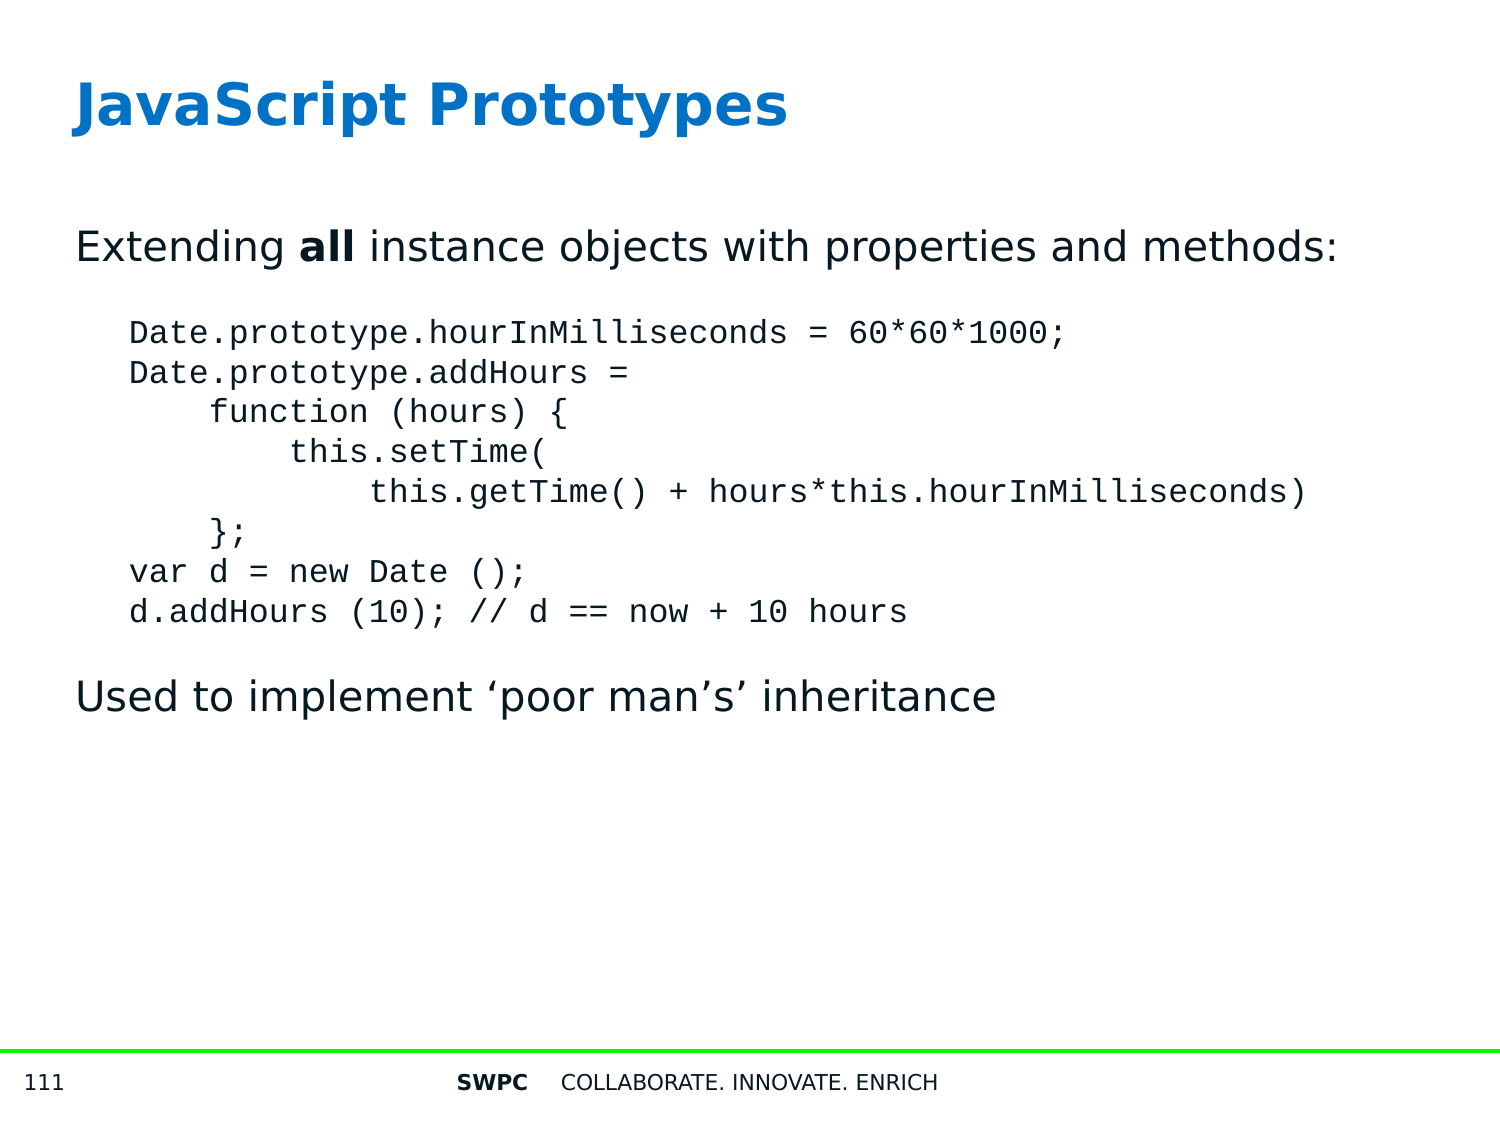

# JavaScript Prototypes
Extending all instance objects with properties and methods:

Used to implement ‘poor man’s’ inheritance
Date.prototype.hourInMilliseconds = 60*60*1000;
Date.prototype.addHours =
    function (hours) {
        this.setTime(
            this.getTime() + hours*this.hourInMilliseconds)
    };
var d = new Date ();
d.addHours (10); // d == now + 10 hours
SWPC
COLLABORATE. INNOVATE. ENRICH
111
111